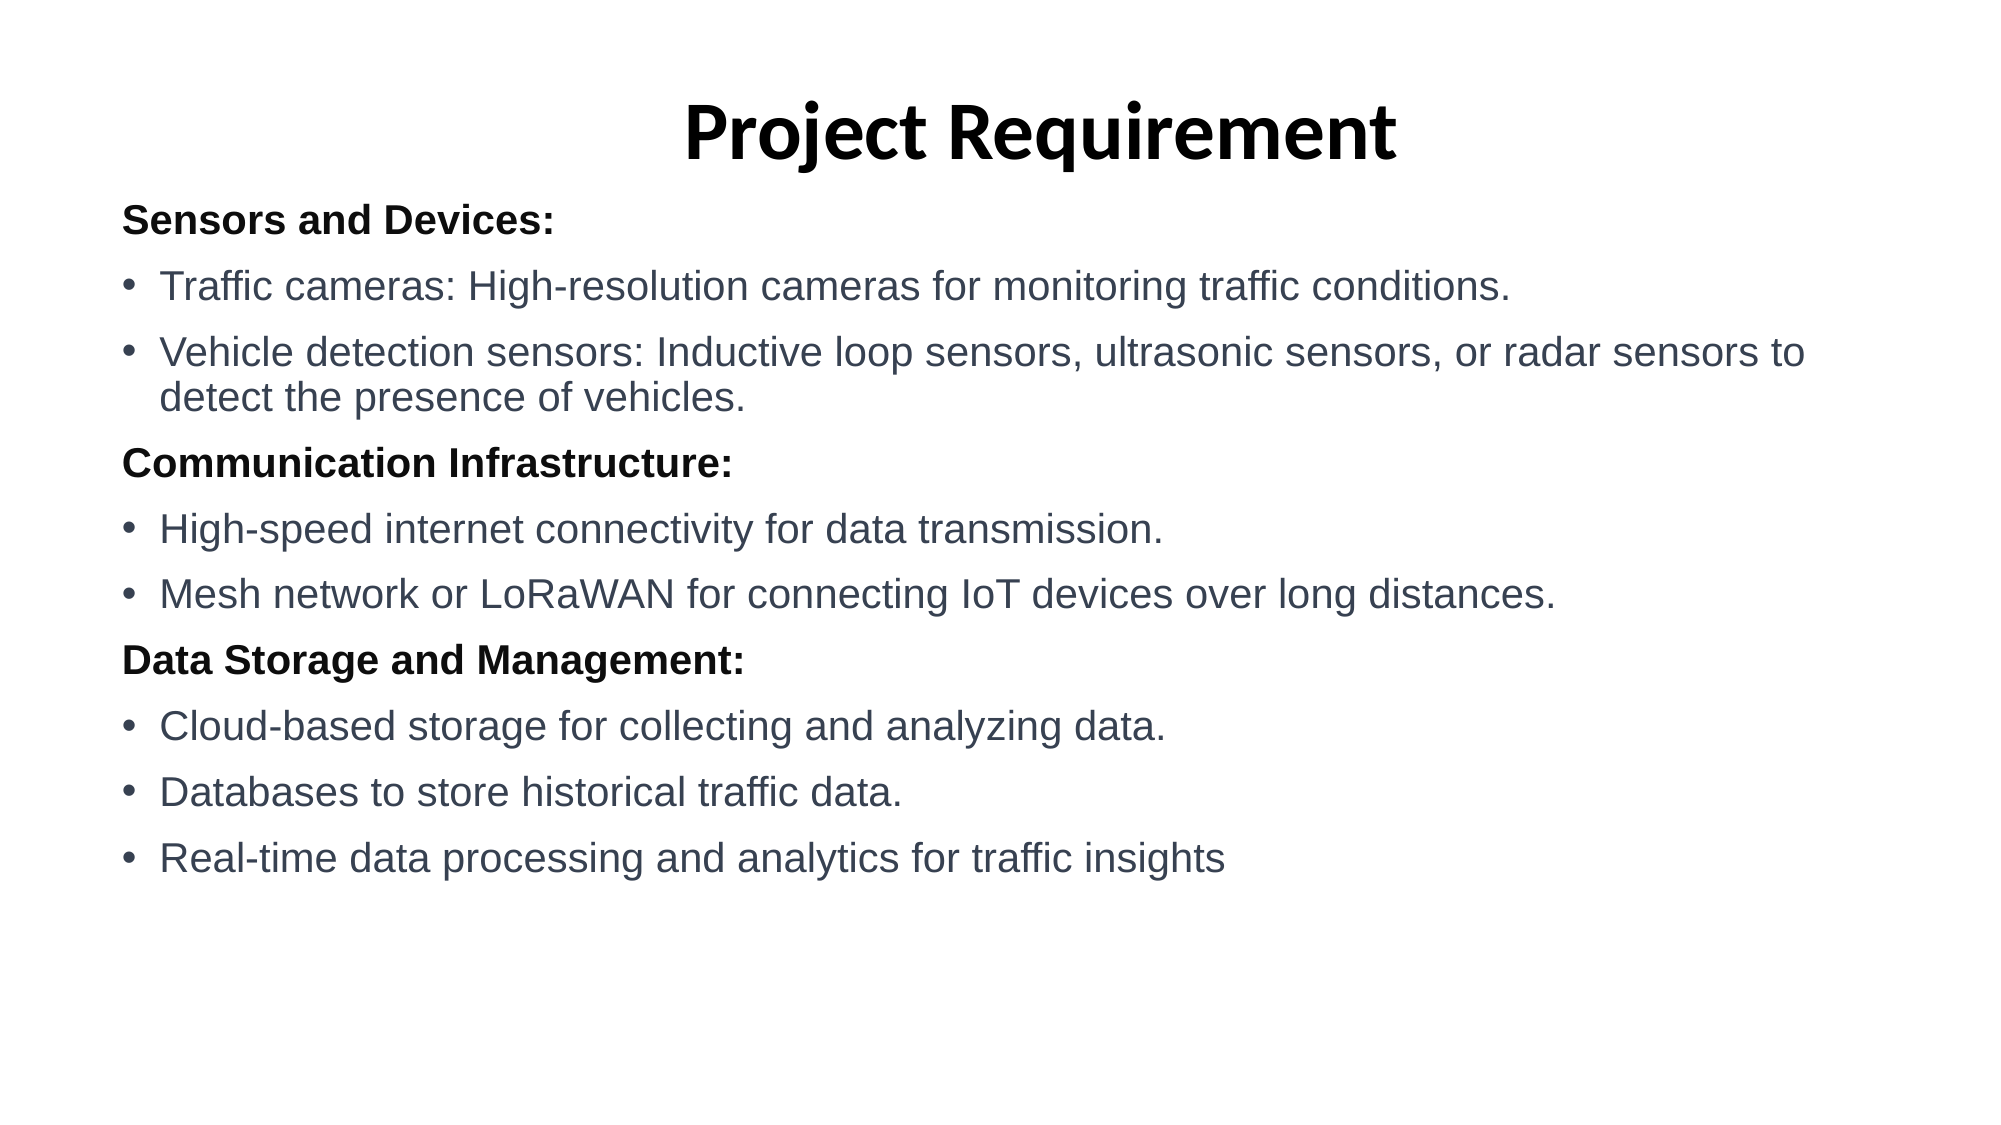

#
                              Project Requirement
Sensors and Devices:
Traffic cameras: High-resolution cameras for monitoring traffic conditions.
Vehicle detection sensors: Inductive loop sensors, ultrasonic sensors, or radar sensors to detect the presence of vehicles.
Communication Infrastructure:
High-speed internet connectivity for data transmission.
Mesh network or LoRaWAN for connecting IoT devices over long distances.
Data Storage and Management:
Cloud-based storage for collecting and analyzing data.
Databases to store historical traffic data.
Real-time data processing and analytics for traffic insights